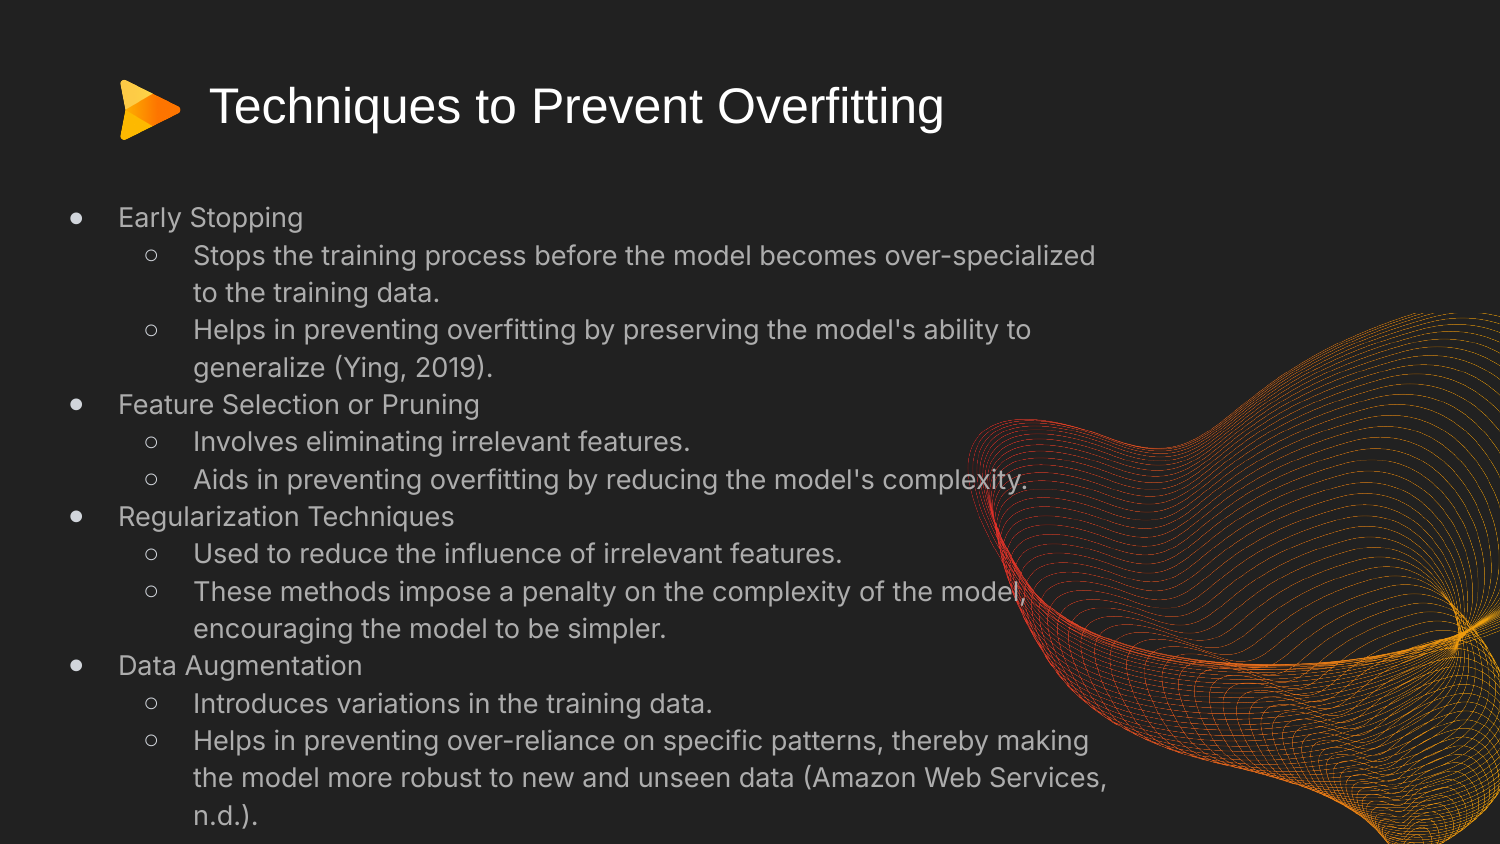

# Techniques to Prevent Overfitting

Early Stopping
Stops the training process before the model becomes over-specialized to the training data.
Helps in preventing overfitting by preserving the model's ability to generalize (Ying, 2019).
Feature Selection or Pruning
Involves eliminating irrelevant features.
Aids in preventing overfitting by reducing the model's complexity.
Regularization Techniques
Used to reduce the influence of irrelevant features.
These methods impose a penalty on the complexity of the model, encouraging the model to be simpler.
Data Augmentation
Introduces variations in the training data.
Helps in preventing over-reliance on specific patterns, thereby making the model more robust to new and unseen data (Amazon Web Services, n.d.).